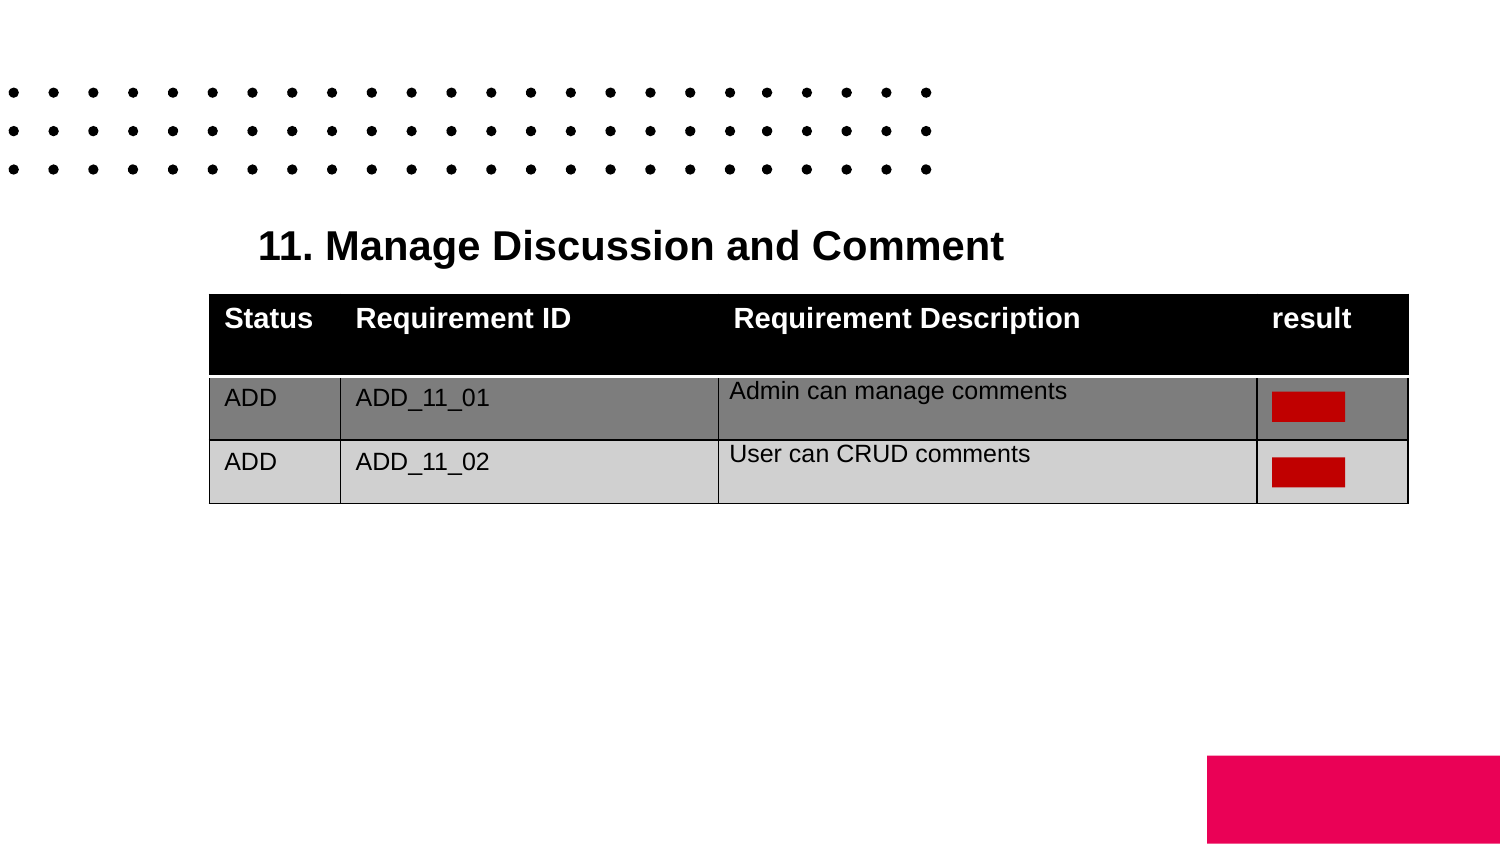

# 11. Manage Discussion and Comment
| Status | Requirement ID | Requirement Description | result |
| --- | --- | --- | --- |
| ADD | ADD\_11\_01 | Admin can manage comments |  |
| ADD | ADD\_11\_02 | User can CRUD comments |  |